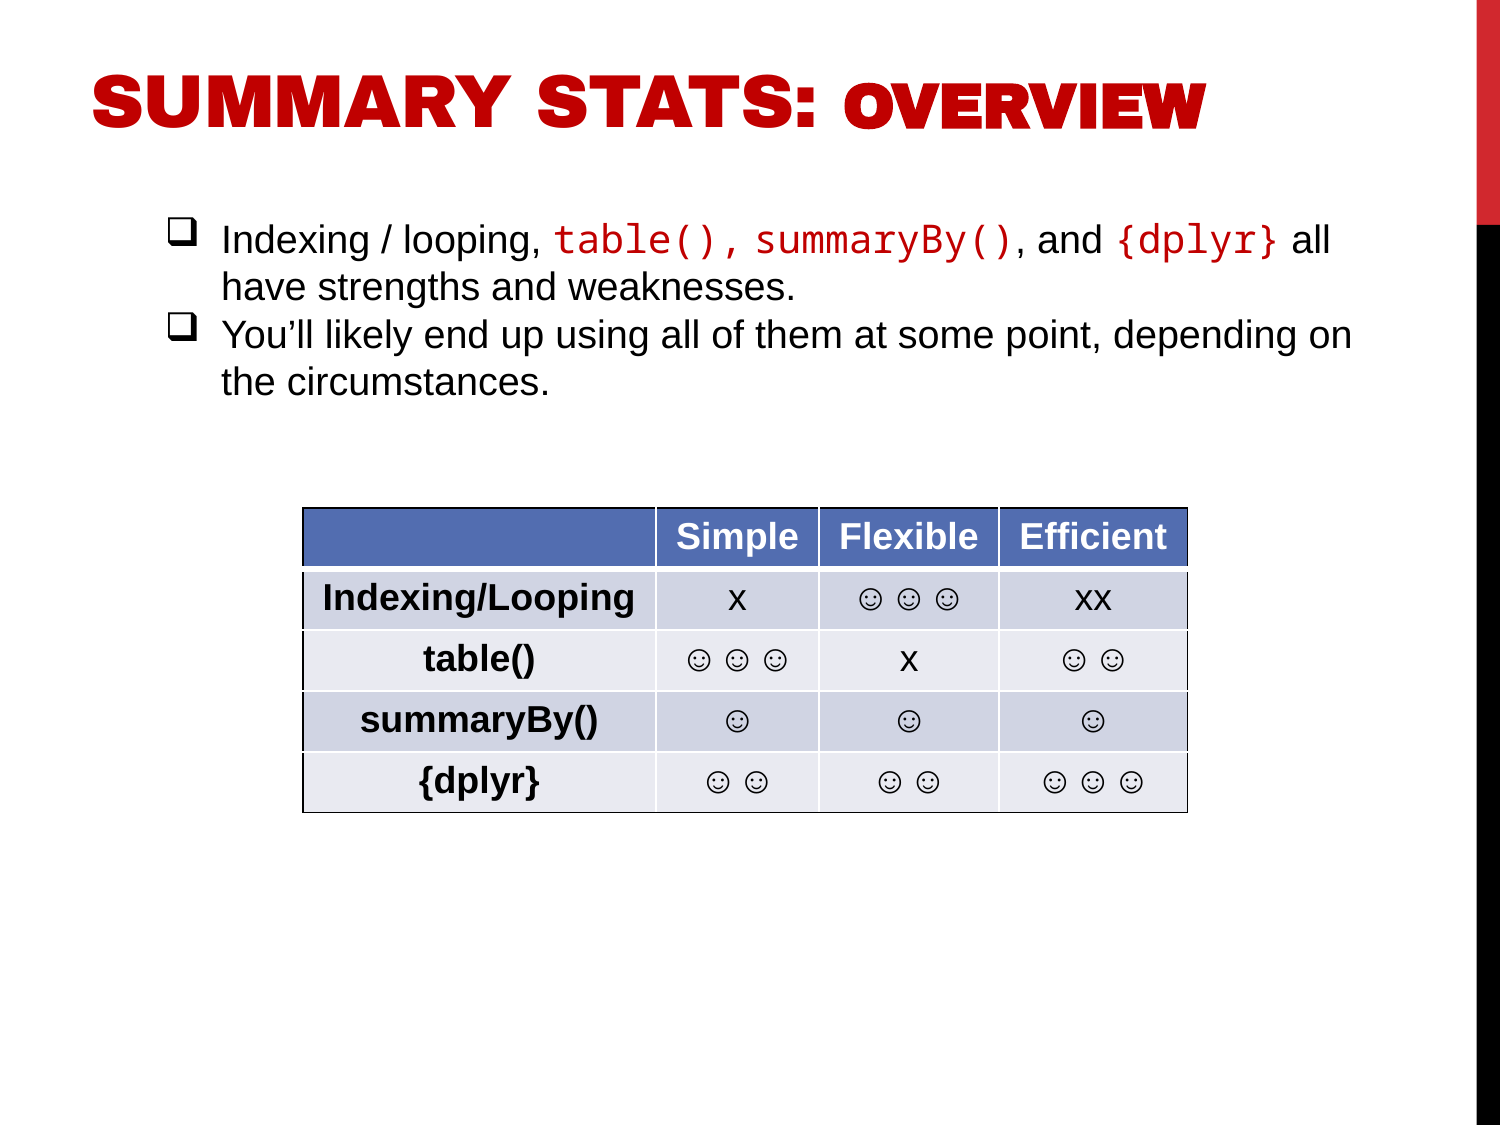

# Summary stats: overview
Indexing / looping, table(), summaryBy(), and {dplyr} all have strengths and weaknesses.
You’ll likely end up using all of them at some point, depending on the circumstances.
|  | Simple | Flexible | Efficient |
| --- | --- | --- | --- |
| Indexing/Looping | x | ☺☺☺ | xx |
| table() | ☺☺☺ | x | ☺☺ |
| summaryBy() | ☺ | ☺ | ☺ |
| {dplyr} | ☺☺ | ☺☺ | ☺☺☺ |